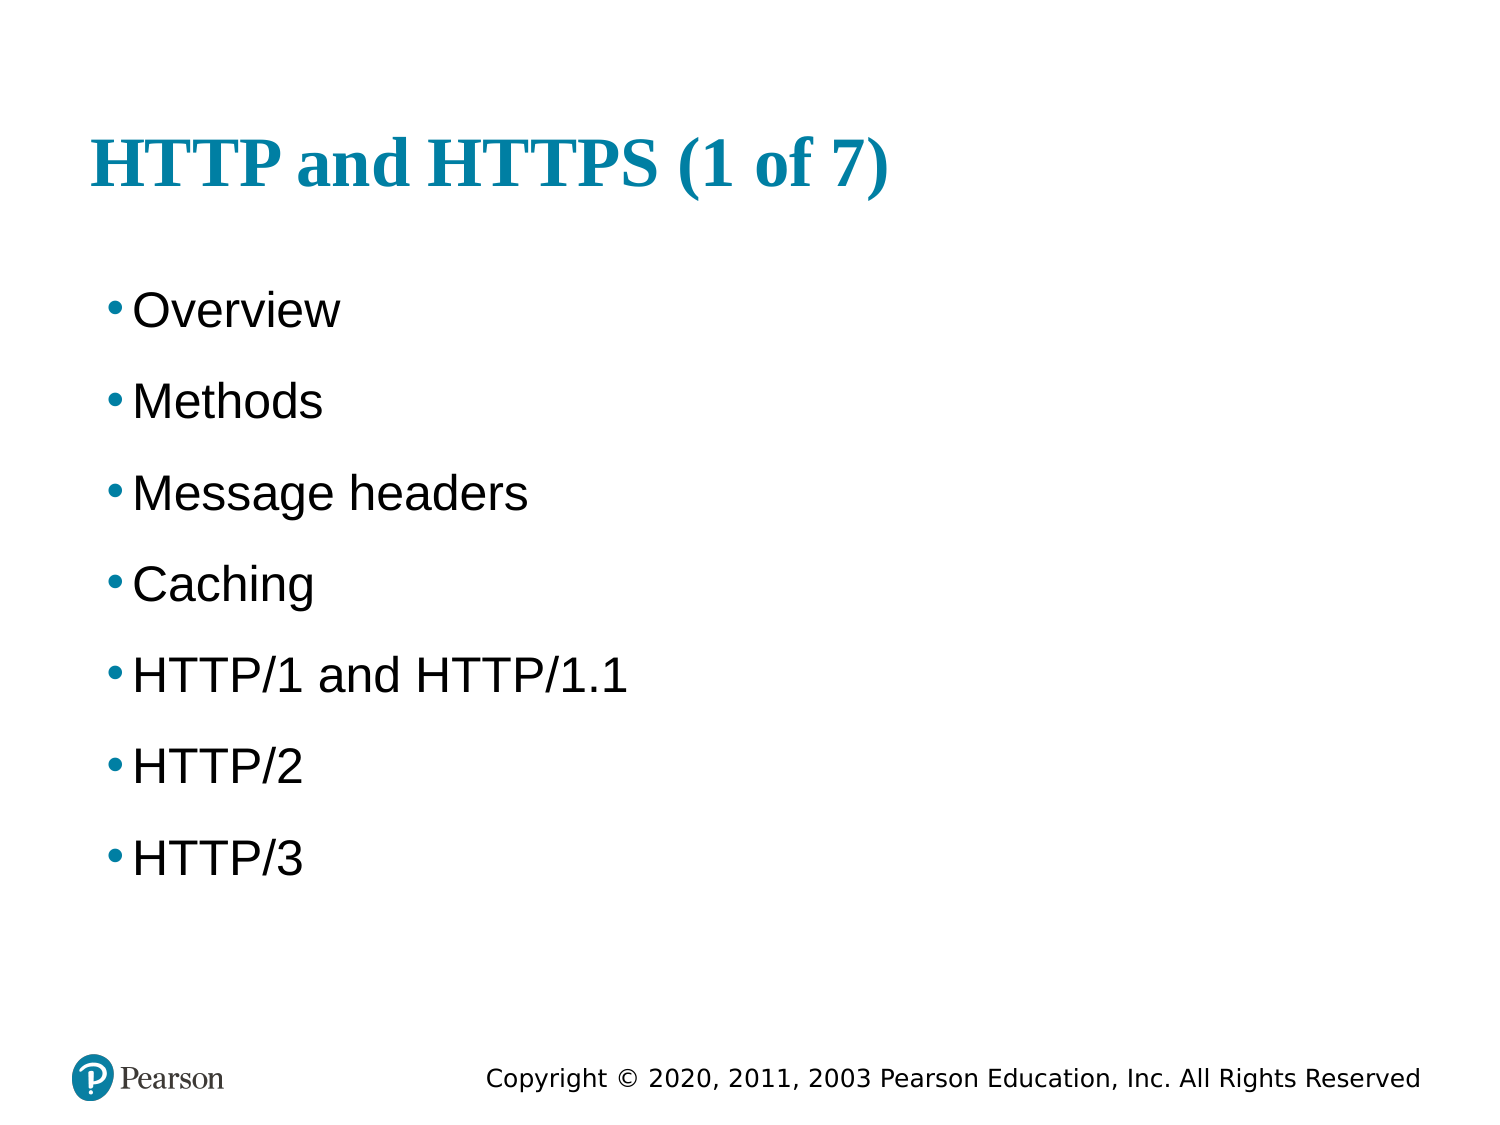

# HTTP and HTTPS (1 of 7)
Overview
Methods
Message headers
Caching
HTTP/1 and HTTP/1.1
HTTP/2
HTTP/3